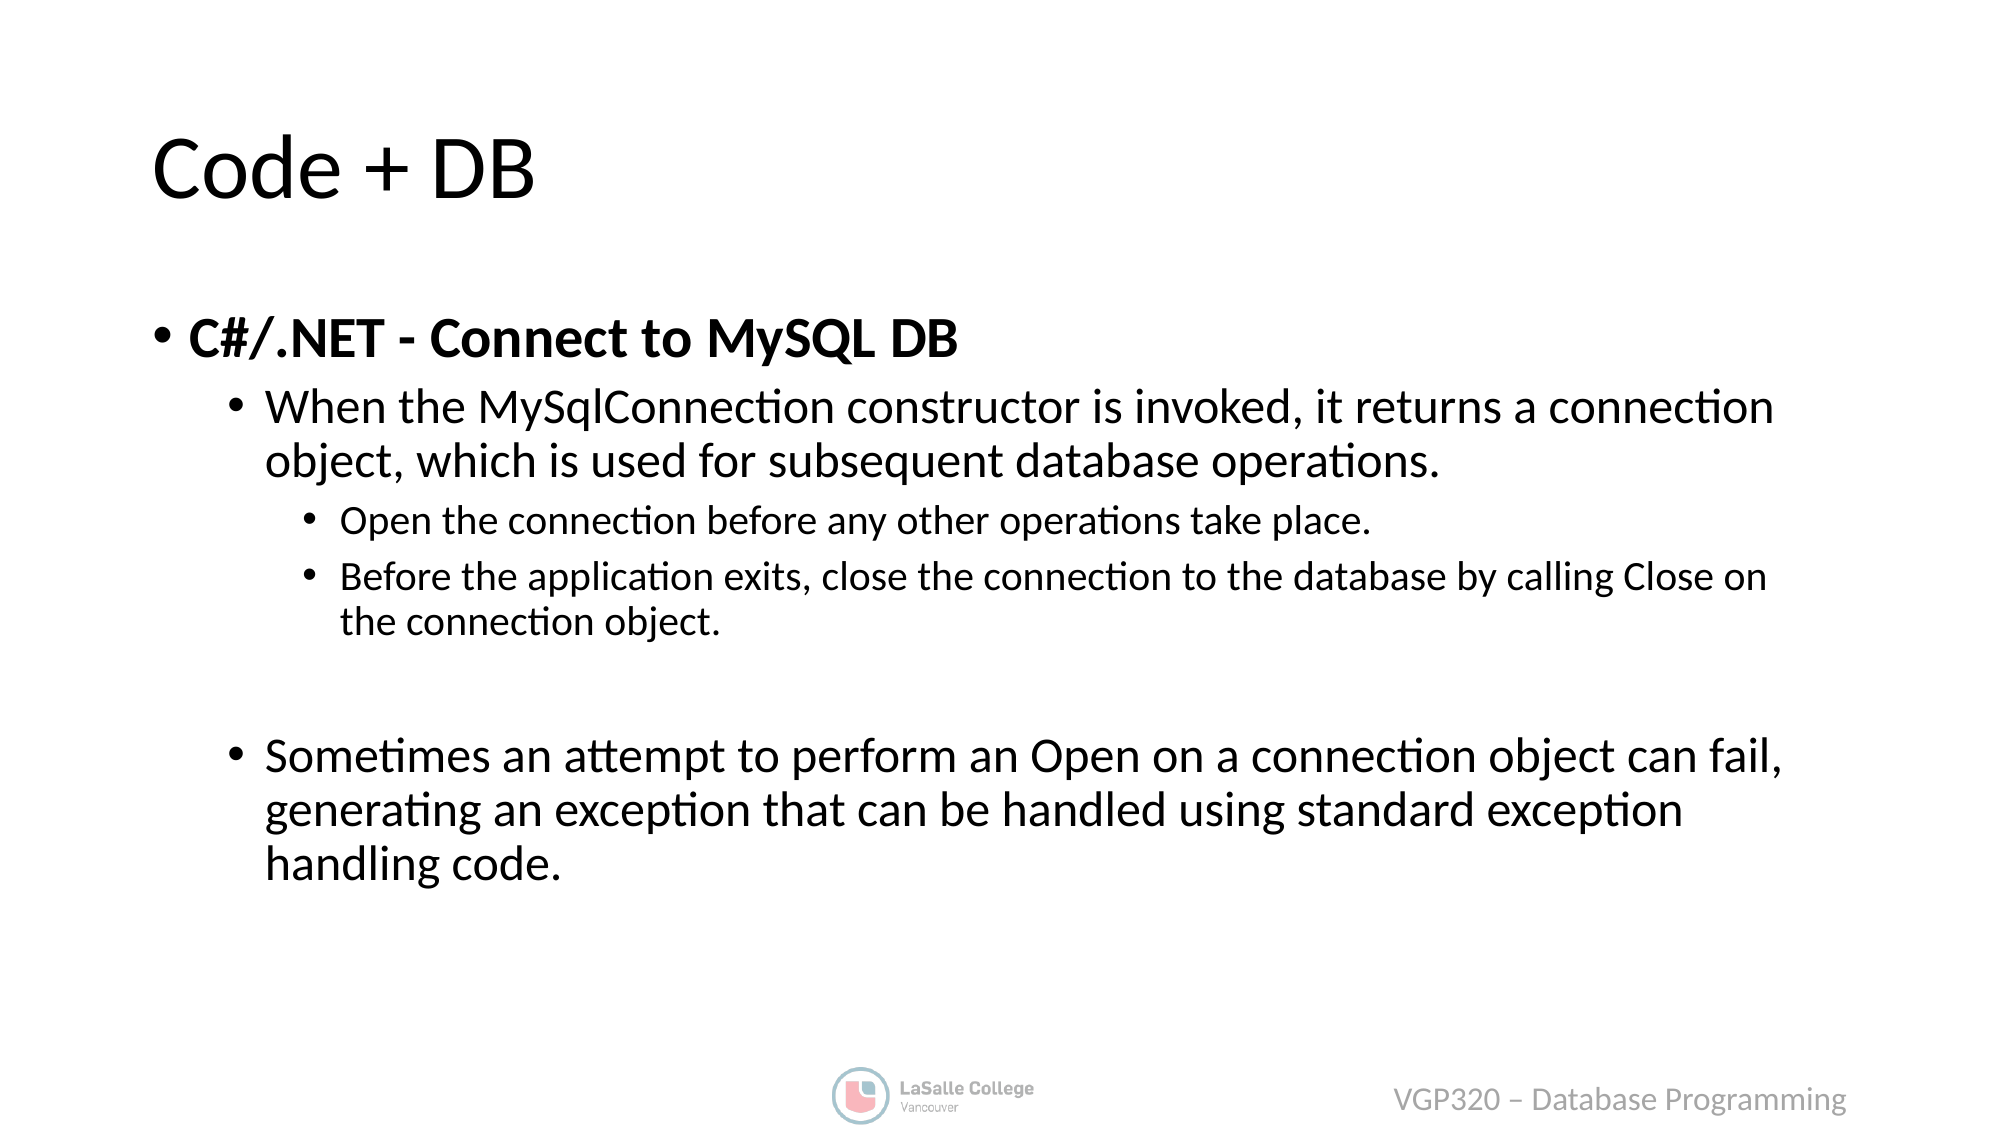

# Code + DB
C#/.NET - Connect to MySQL DB
When the MySqlConnection constructor is invoked, it returns a connection object, which is used for subsequent database operations.
Open the connection before any other operations take place.
Before the application exits, close the connection to the database by calling Close on the connection object.

Sometimes an attempt to perform an Open on a connection object can fail, generating an exception that can be handled using standard exception handling code.